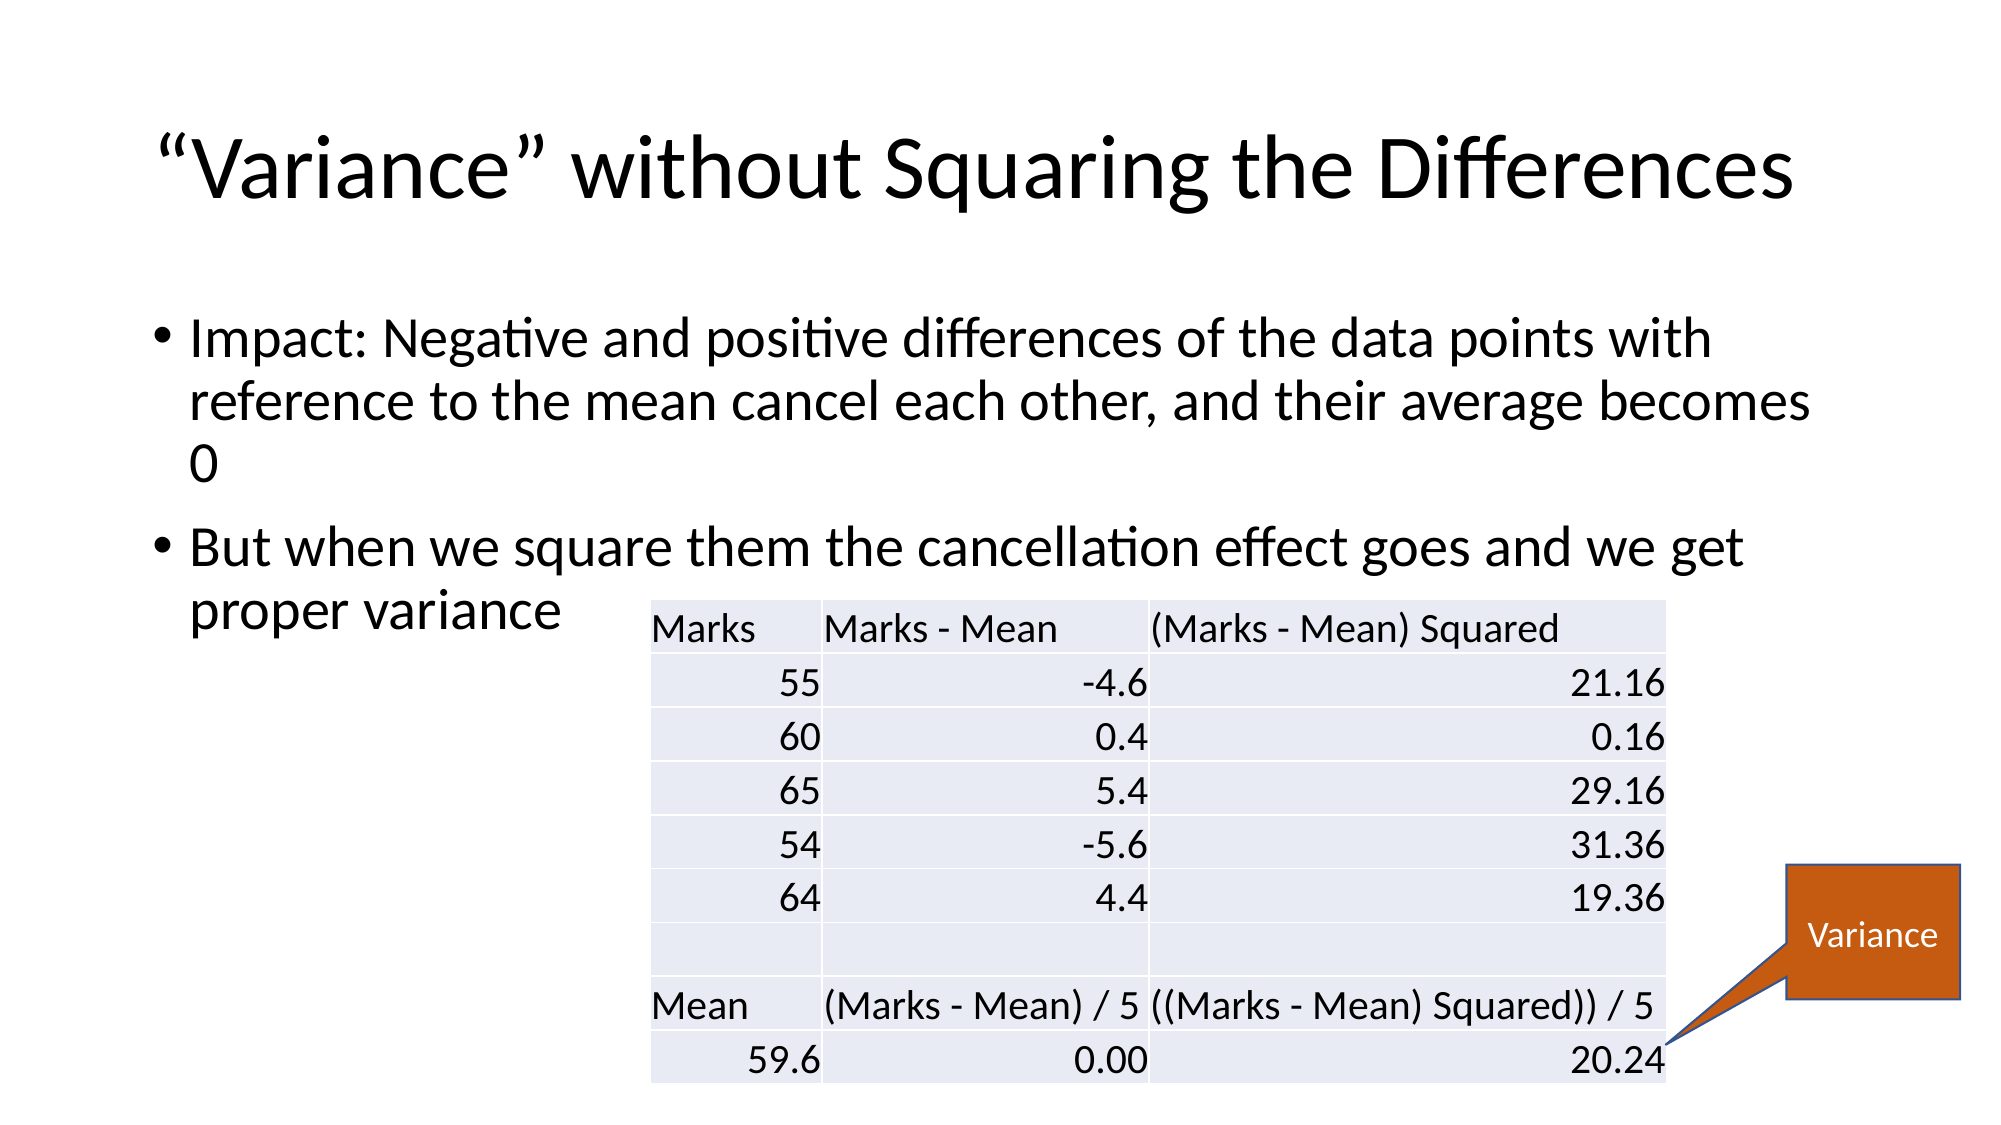

# “Variance” without Squaring the Differences
Impact: Negative and positive differences of the data points with reference to the mean cancel each other, and their average becomes 0
But when we square them the cancellation effect goes and we get proper variance

| Marks | Marks - Mean | (Marks - Mean) Squared |
| --- | --- | --- |
| 55 | -4.6 | 21.16 |
| 60 | 0.4 | 0.16 |
| 65 | 5.4 | 29.16 |
| 54 | -5.6 | 31.36 |
| 64 | 4.4 | 19.36 |
|  |  |  |
| Mean | (Marks - Mean) / 5 | ((Marks - Mean) Squared)) / 5 |
| 59.6 | 0.00 | 20.24 |
Variance